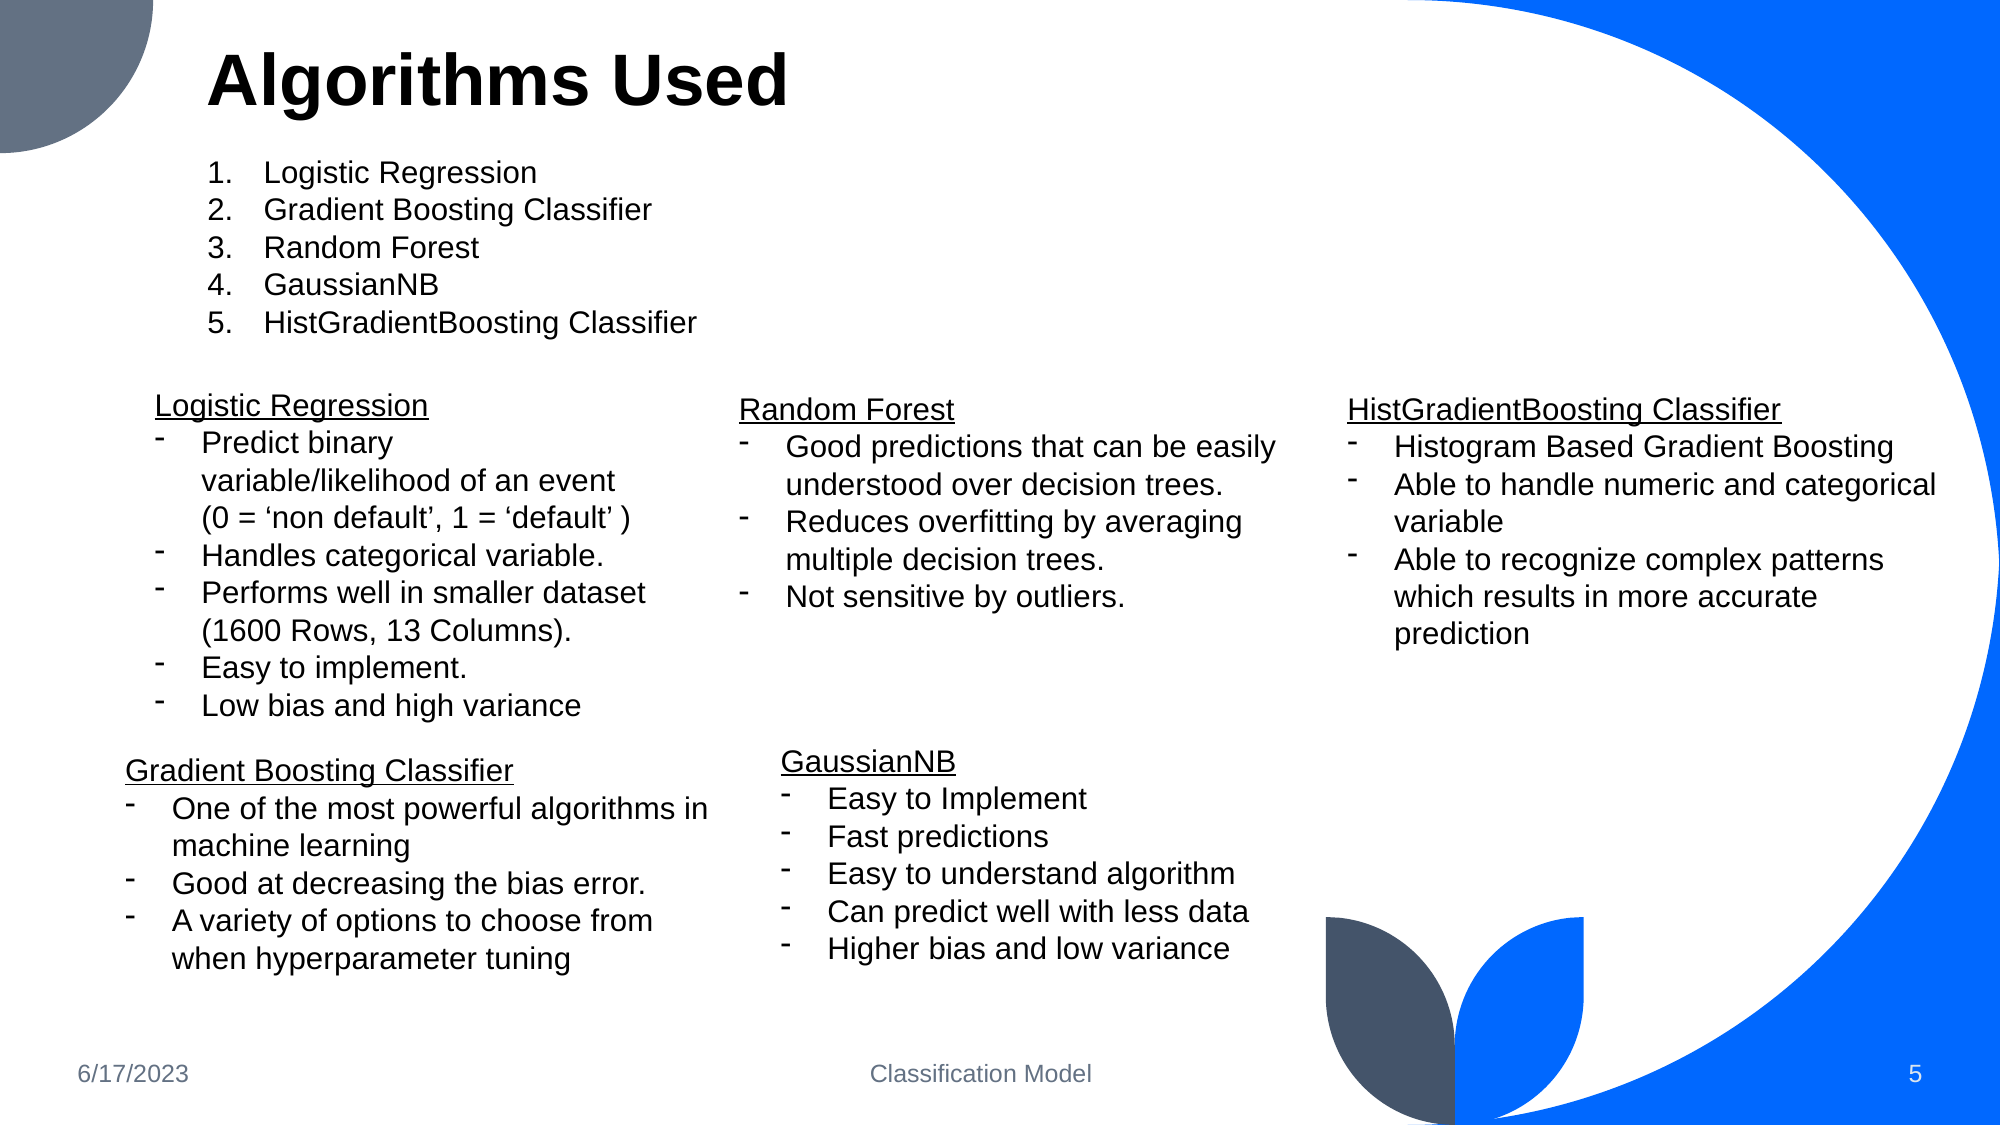

Algorithms Used
Logistic Regression
Gradient Boosting Classifier
Random Forest
GaussianNB
HistGradientBoosting Classifier
Logistic Regression
Predict binary variable/likelihood of an event (0 = ‘non default’, 1 = ‘default’ )
Handles categorical variable.
Performs well in smaller dataset (1600 Rows, 13 Columns).
Easy to implement.
Low bias and high variance
Random Forest
Good predictions that can be easily understood over decision trees.
Reduces overfitting by averaging multiple decision trees.
Not sensitive by outliers.
HistGradientBoosting Classifier
Histogram Based Gradient Boosting
Able to handle numeric and categorical variable
Able to recognize complex patterns which results in more accurate prediction
GaussianNB
Easy to Implement
Fast predictions
Easy to understand algorithm
Can predict well with less data
Higher bias and low variance
Gradient Boosting Classifier
One of the most powerful algorithms in machine learning
Good at decreasing the bias error.
A variety of options to choose from when hyperparameter tuning
Classification Model
6/17/2023
5